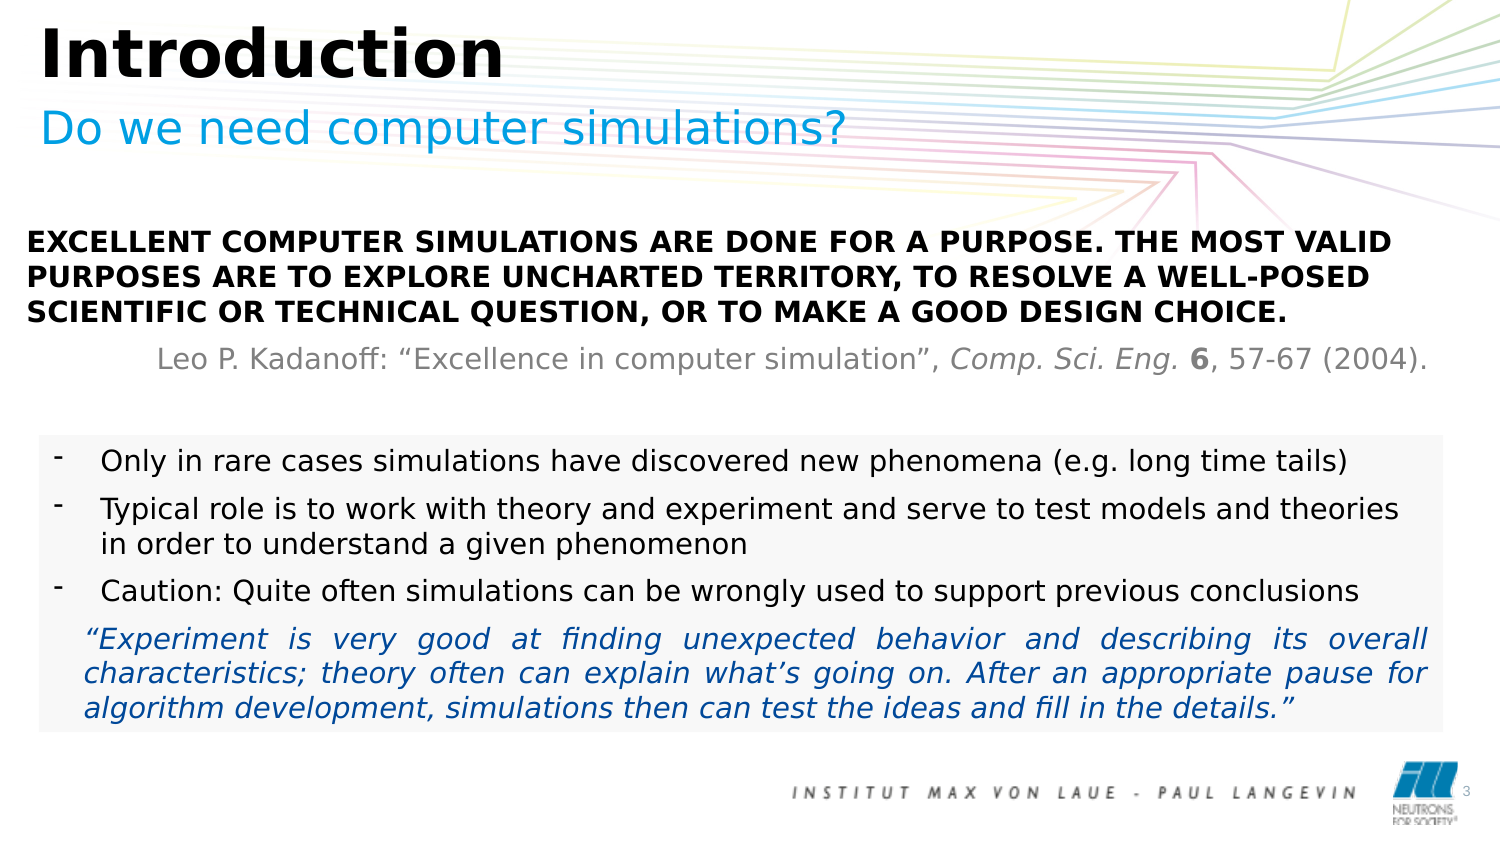

Introduction
Do we need computer simulations?

EXCELLENT COMPUTER SIMULATIONS ARE DONE FOR A PURPOSE. THE MOST VALID PURPOSES ARE TO EXPLORE UNCHARTED TERRITORY, TO RESOLVE A WELL-POSED SCIENTIFIC OR TECHNICAL QUESTION, OR TO MAKE A GOOD DESIGN CHOICE.
Leo P. Kadanoff: “Excellence in computer simulation”, Comp. Sci. Eng. 6, 57-67 (2004).
Only in rare cases simulations have discovered new phenomena (e.g. long time tails)
Typical role is to work with theory and experiment and serve to test models and theories in order to understand a given phenomenon
Caution: Quite often simulations can be wrongly used to support previous conclusions
“Experiment is very good at finding unexpected behavior and describing its overall characteristics; theory often can explain what’s going on. After an appropriate pause for algorithm development, simulations then can test the ideas and fill in the details.”